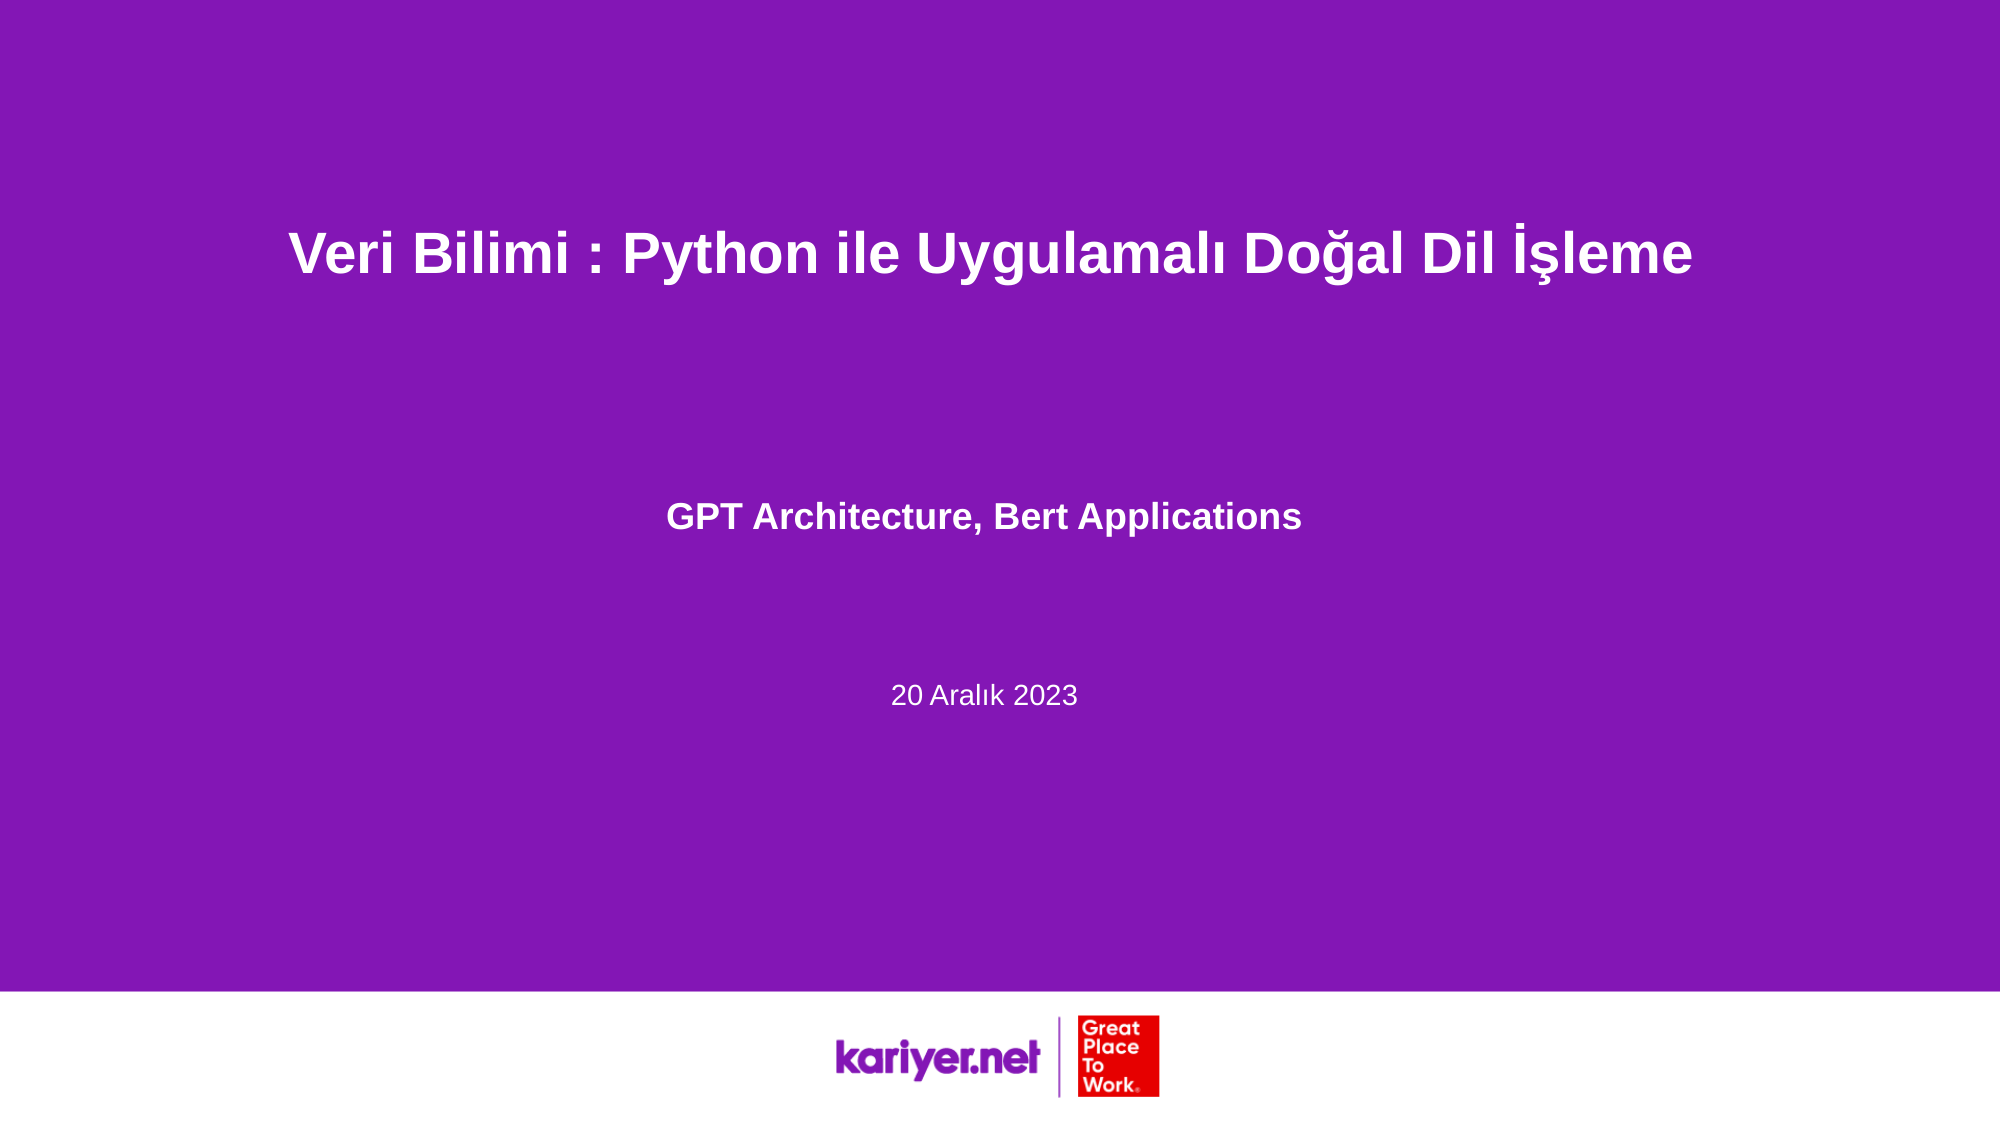

Veri Bilimi : Python ile Uygulamalı Doğal Dil İşleme
GPT Architecture, Bert Applications

20 Aralık 2023